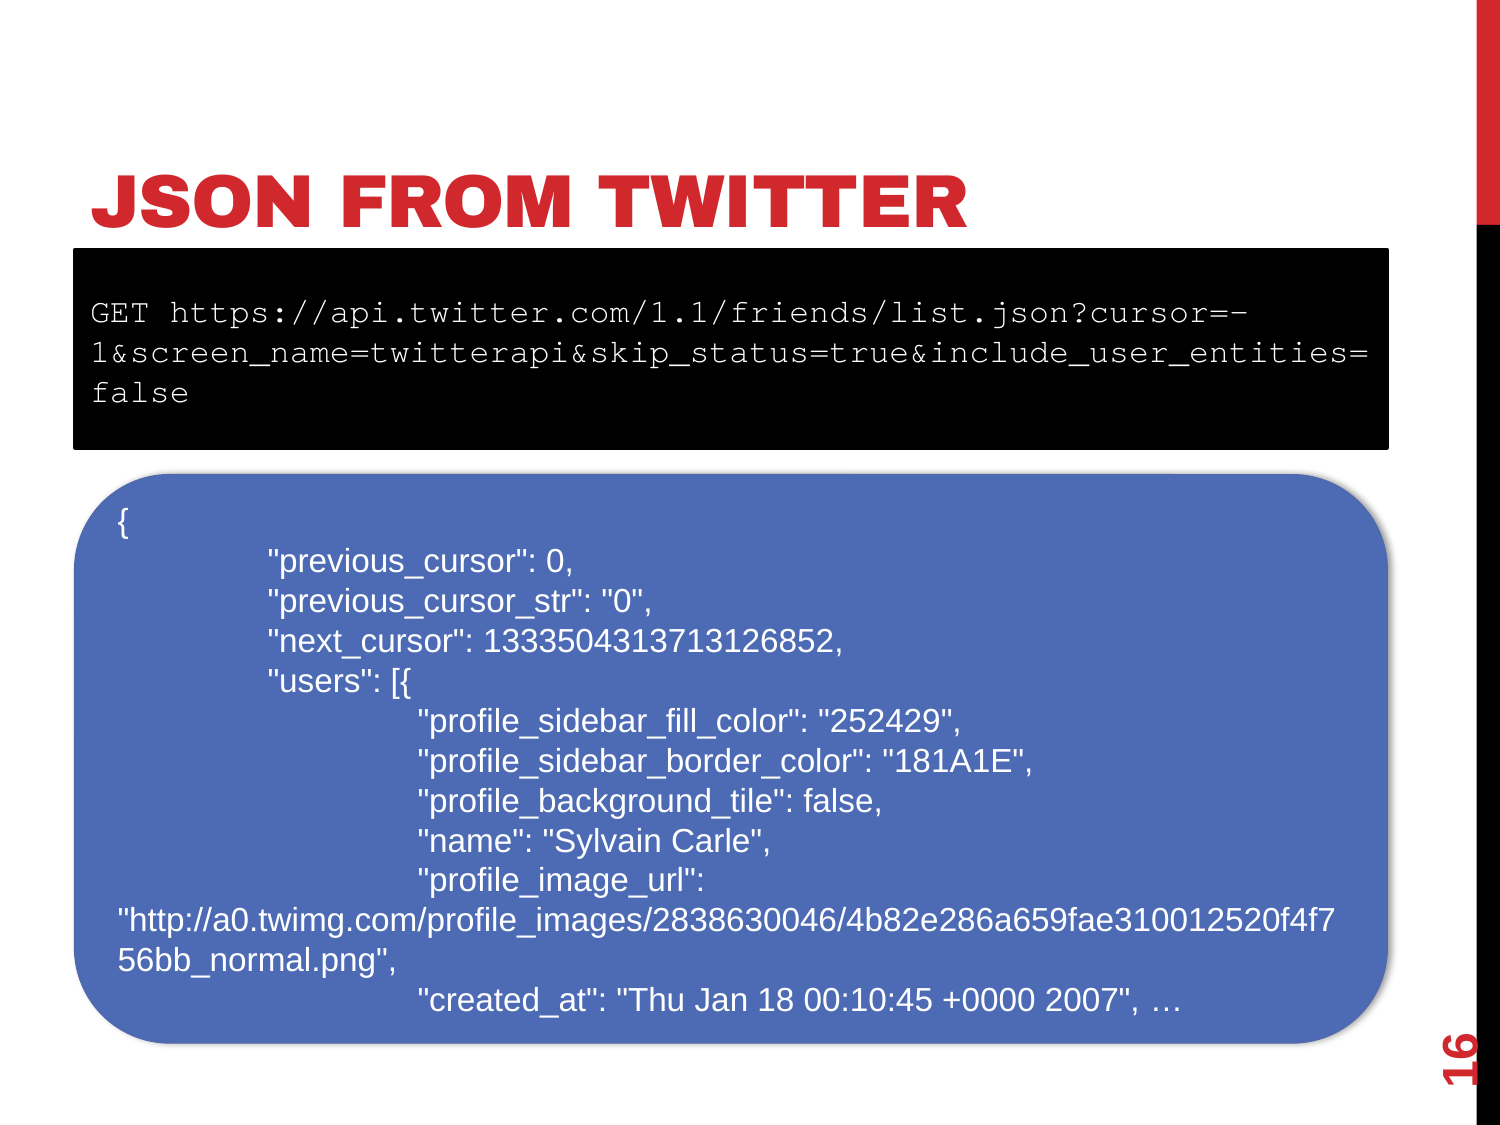

# JSON From Twitter
GET https://api.twitter.com/1.1/friends/list.json?cursor=-1&screen_name=twitterapi&skip_status=true&include_user_entities=false
{
	"previous_cursor": 0,
	"previous_cursor_str": "0",
	"next_cursor": 1333504313713126852,
	"users": [{
		"profile_sidebar_fill_color": "252429",
		"profile_sidebar_border_color": "181A1E",
		"profile_background_tile": false,
		"name": "Sylvain Carle",
		"profile_image_url": "http://a0.twimg.com/profile_images/2838630046/4b82e286a659fae310012520f4f756bb_normal.png",
		"created_at": "Thu Jan 18 00:10:45 +0000 2007", …
16